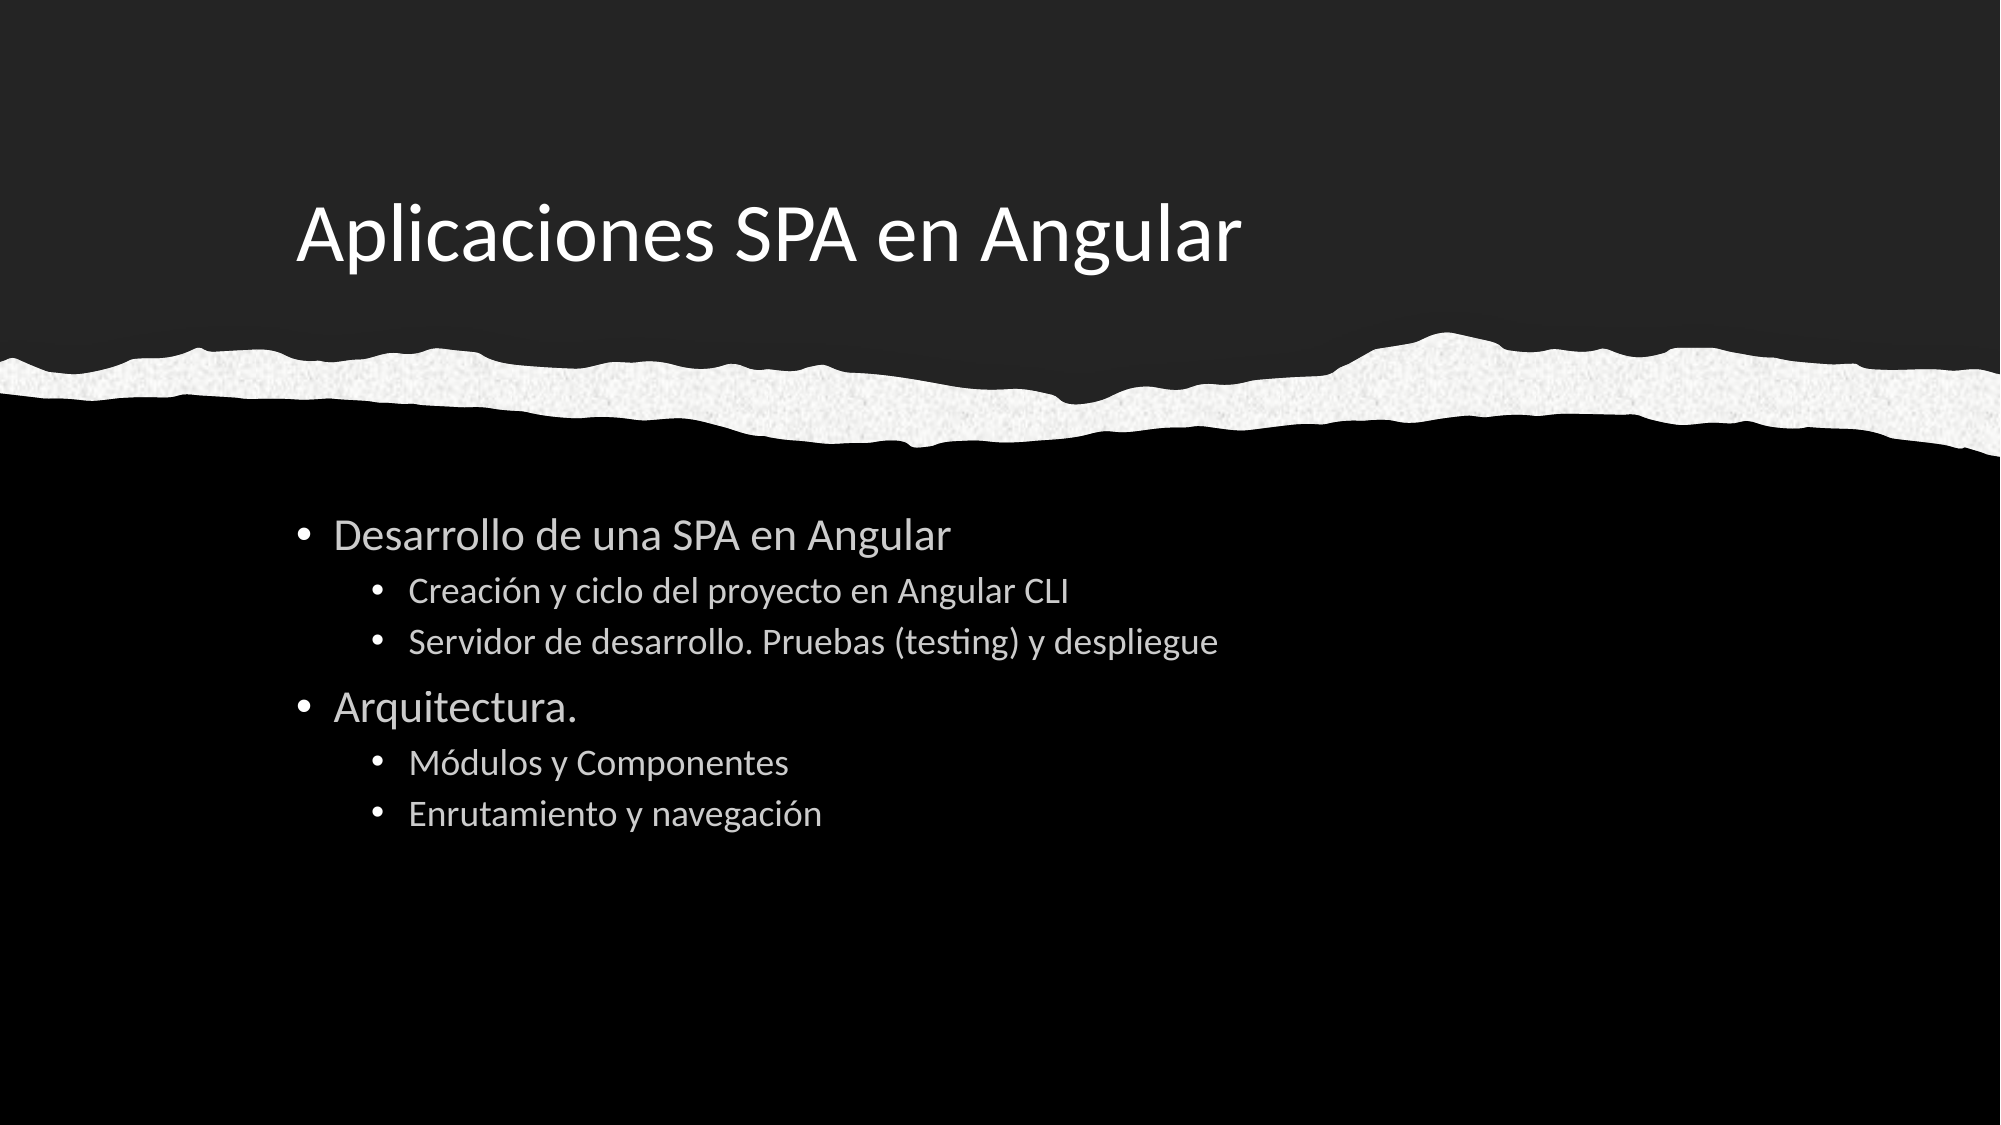

# Aplicaciones SPA en Angular

Desarrollo de una SPA en Angular
Creación y ciclo del proyecto en Angular CLI
Servidor de desarrollo. Pruebas (testing) y despliegue
Arquitectura.
Módulos y Componentes
Enrutamiento y navegación